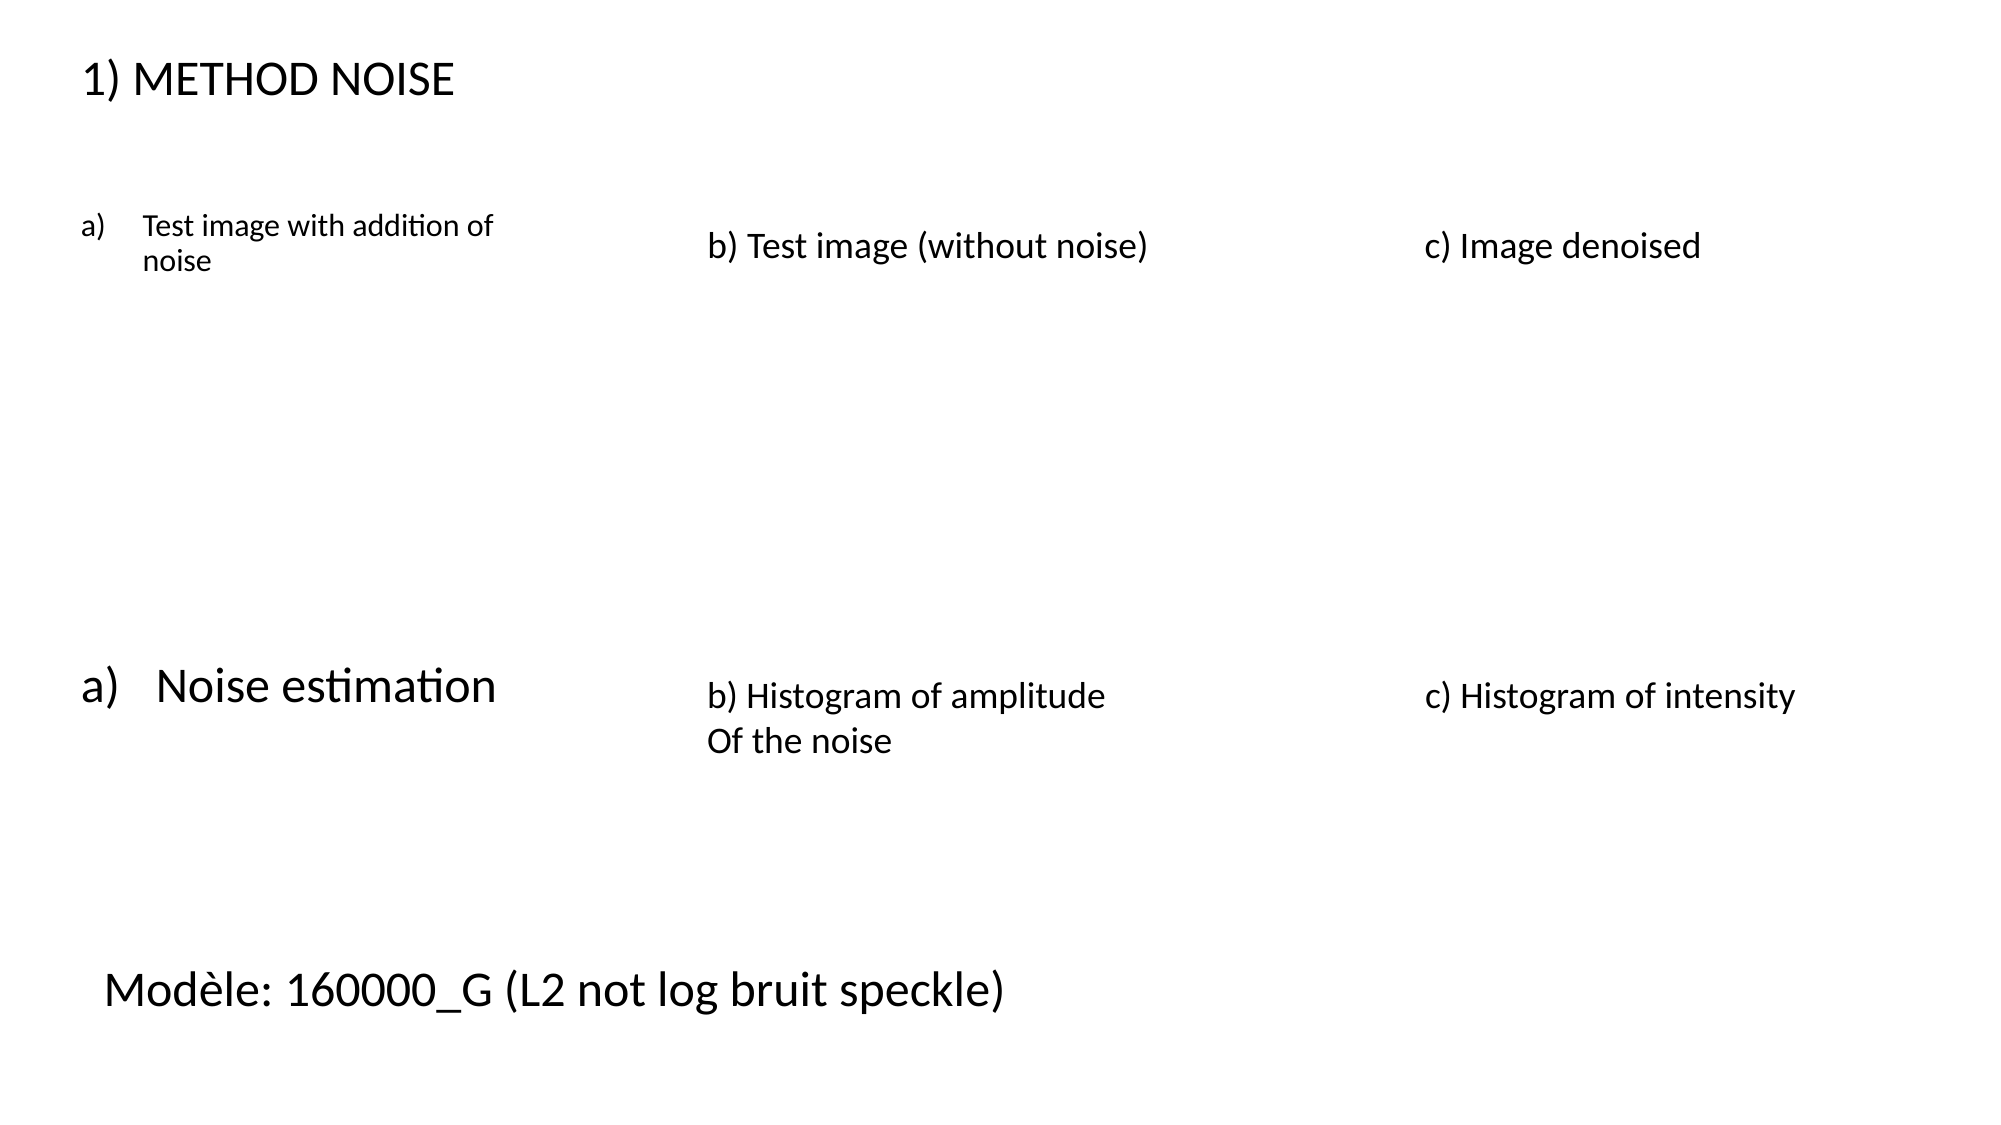

1) METHOD NOISE
Test image with addition of noise
b) Test image (without noise)
c) Image denoised
Noise estimation
b) Histogram of amplitude
Of the noise
c) Histogram of intensity
Modèle: 160000_G (L2 not log bruit speckle)